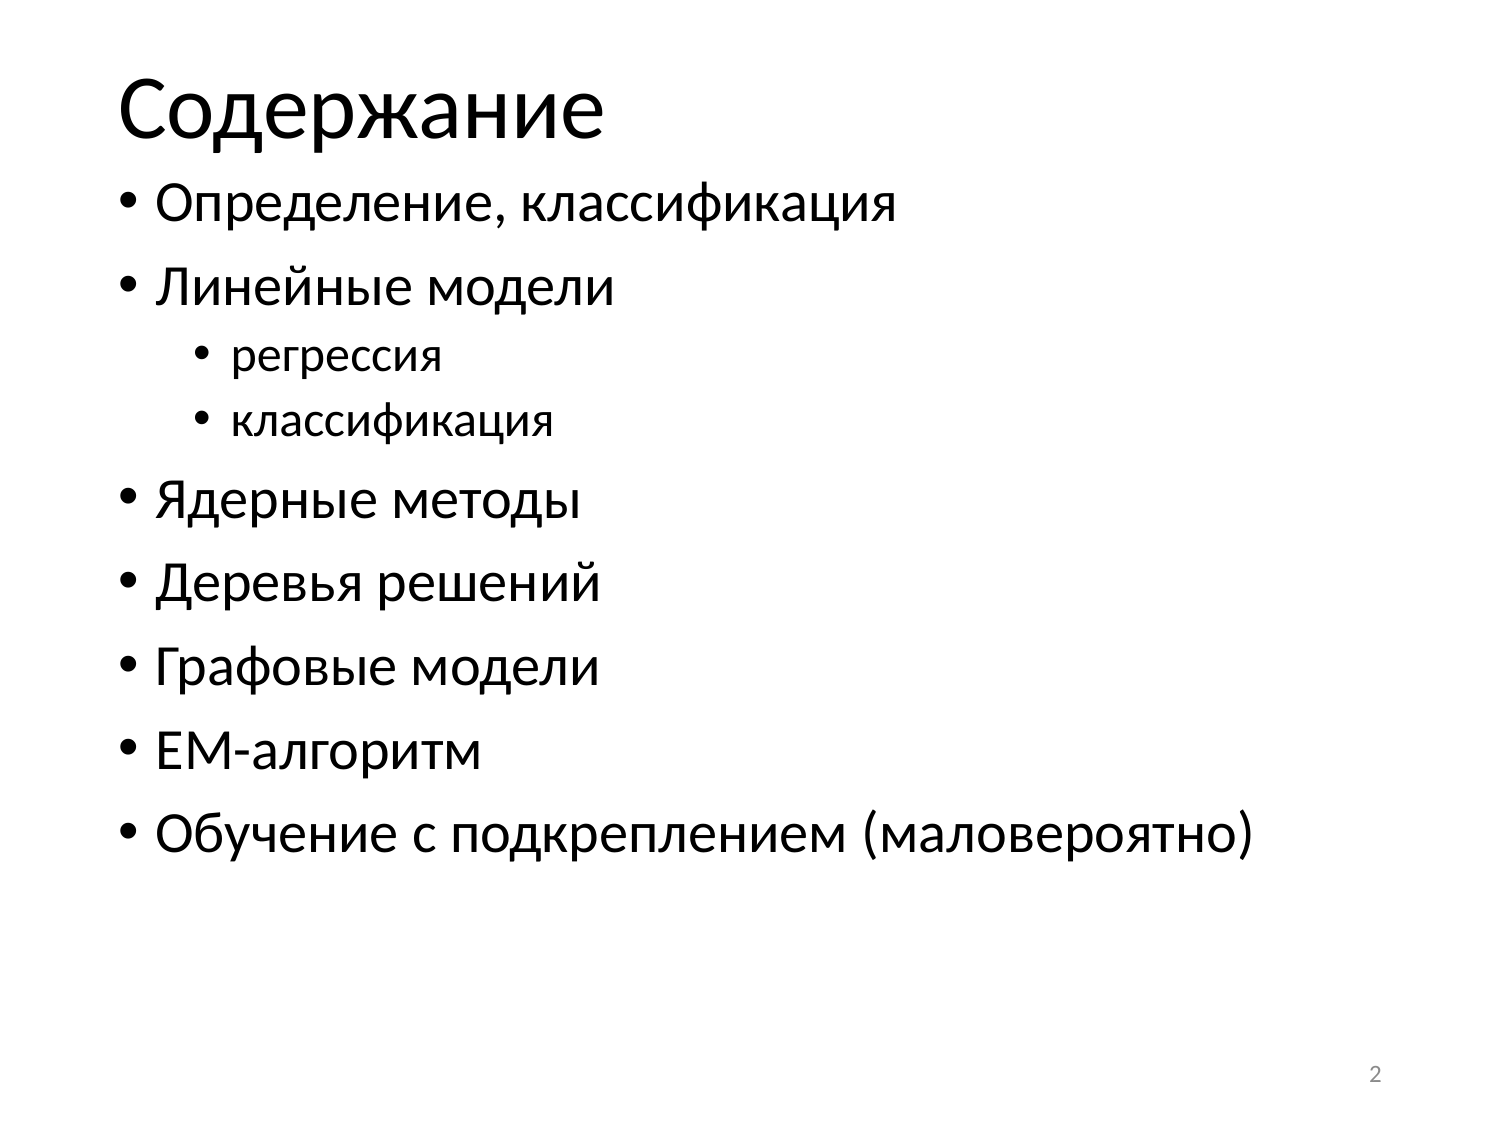

# Содержание
Определение, классификация
Линейные модели
регрессия
классификация
Ядерные методы
Деревья решений
Графовые модели
EM-алгоритм
Обучение с подкреплением (маловероятно)
2